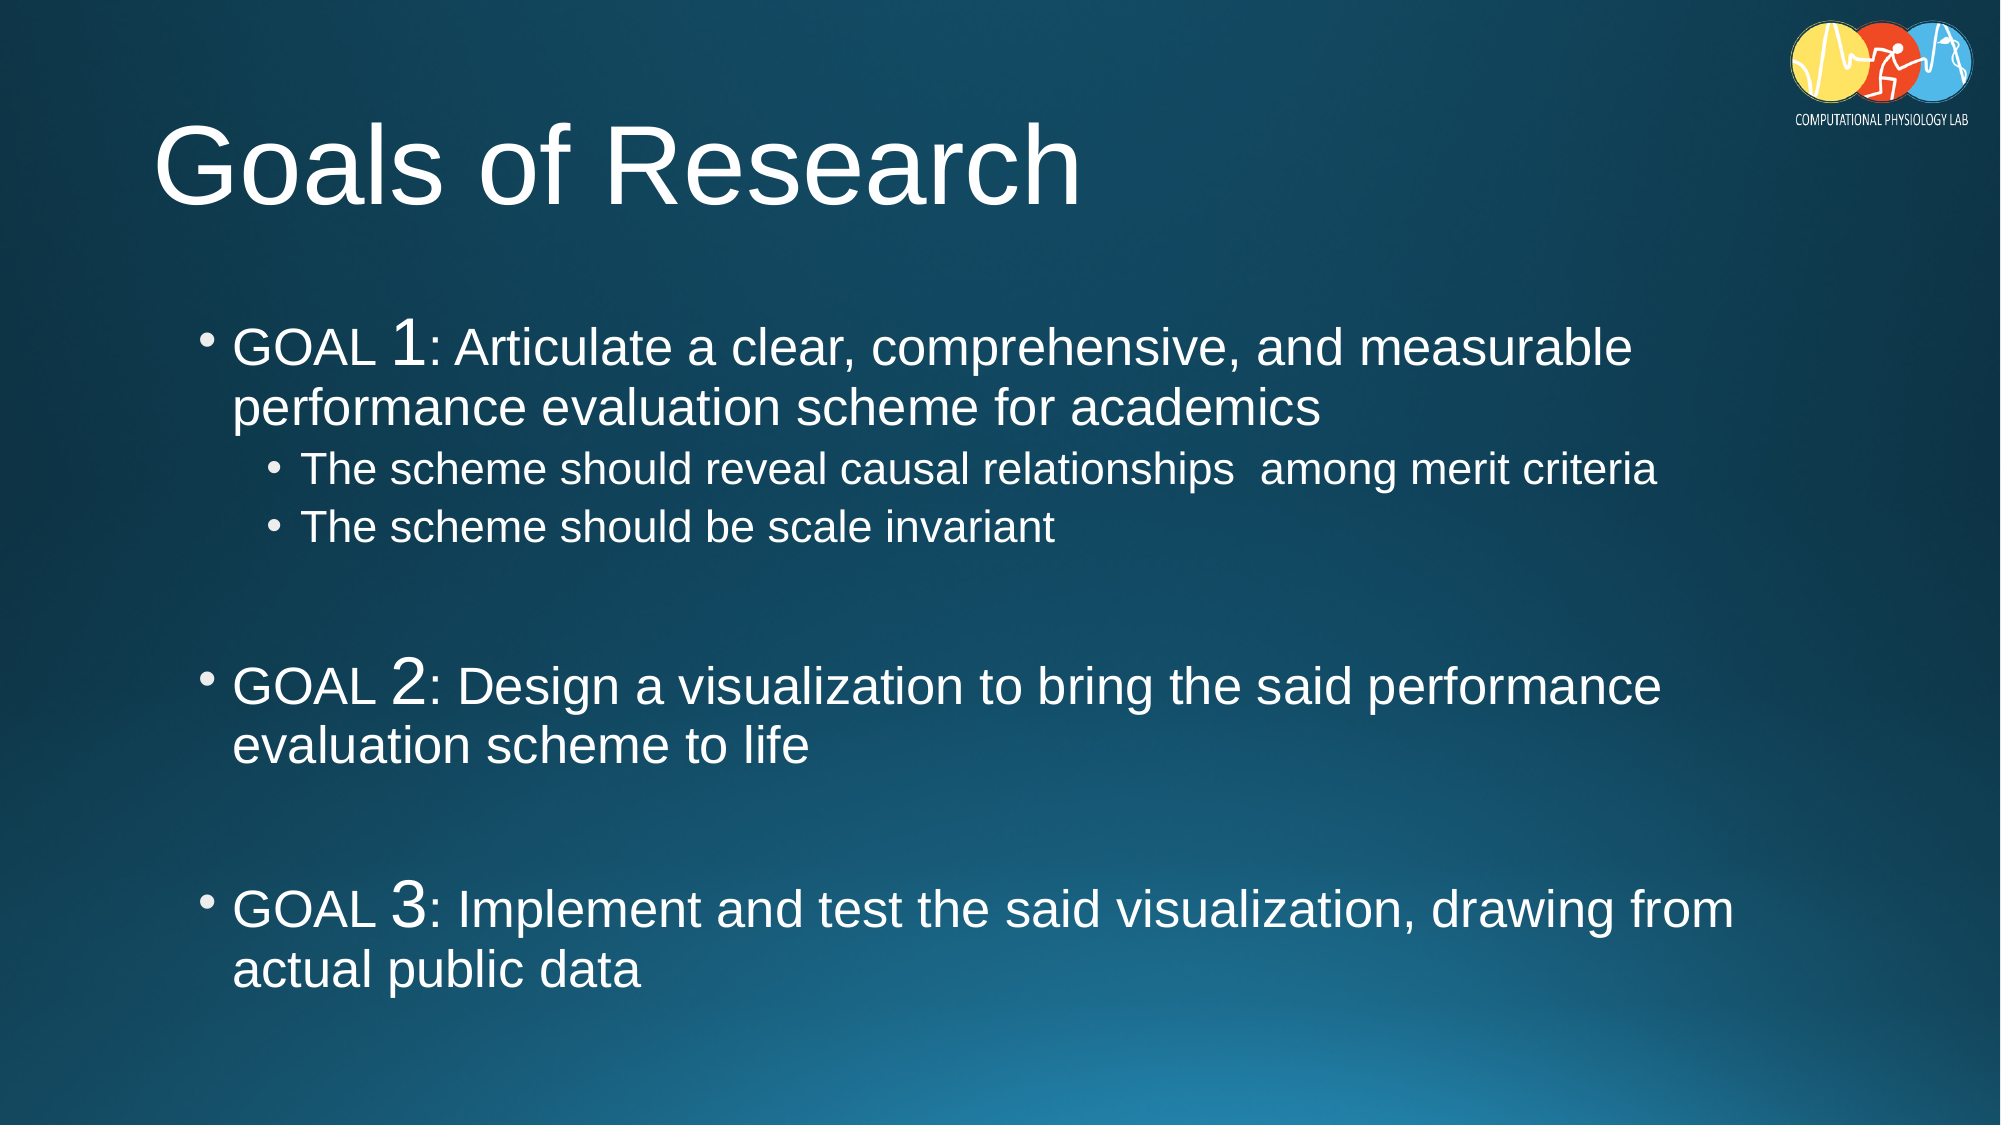

# Goals of Research
GOAL 1: Articulate a clear, comprehensive, and measurable performance evaluation scheme for academics
The scheme should reveal causal relationships  among merit criteria
The scheme should be scale invariant

GOAL 2: Design a visualization to bring the said performance evaluation scheme to life

GOAL 3: Implement and test the said visualization, drawing from actual public data